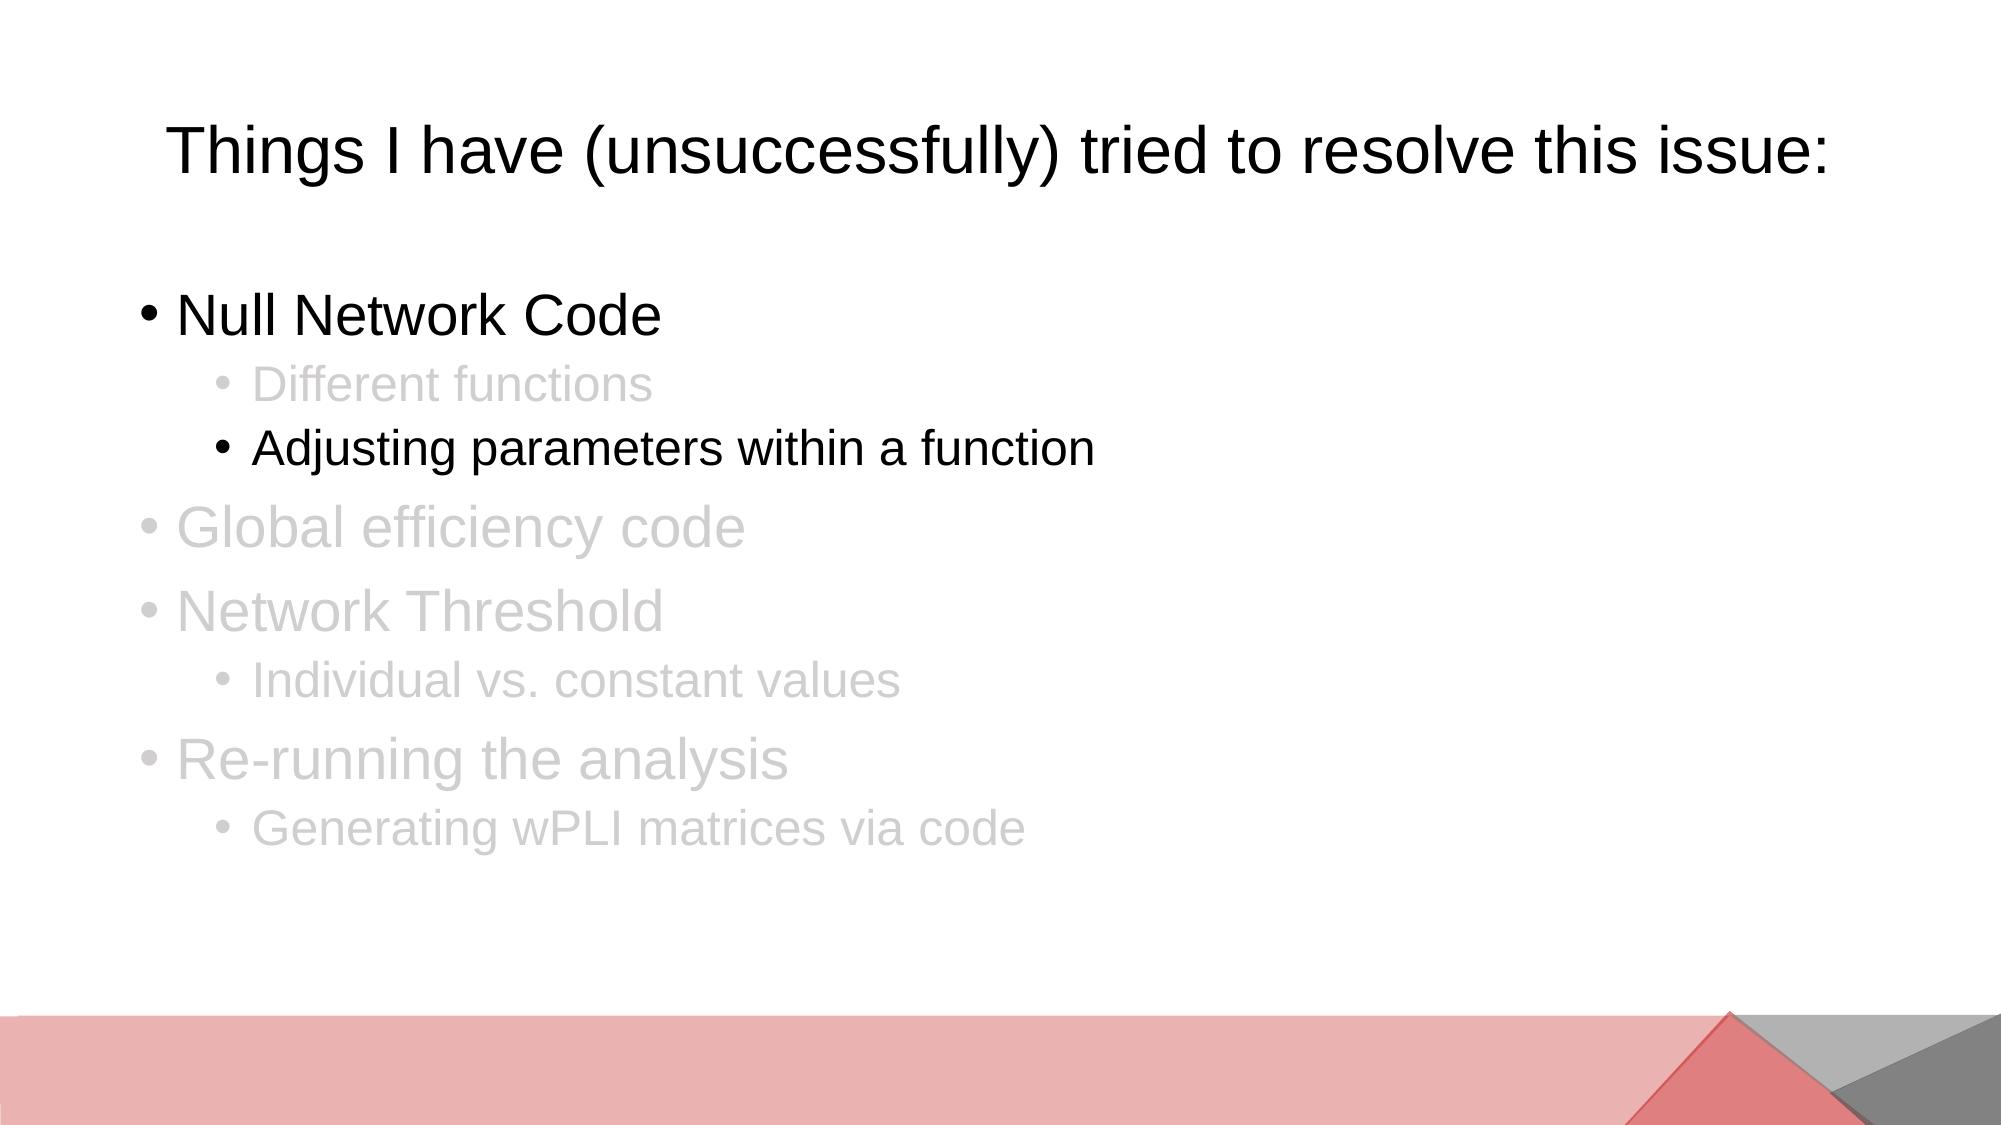

# Things I have (unsuccessfully) tried to resolve this issue:
Null Network Code
Different functions
Adjusting parameters within a function
Global efficiency code
Network Threshold
Individual vs. constant values
Re-running the analysis
Generating wPLI matrices via code